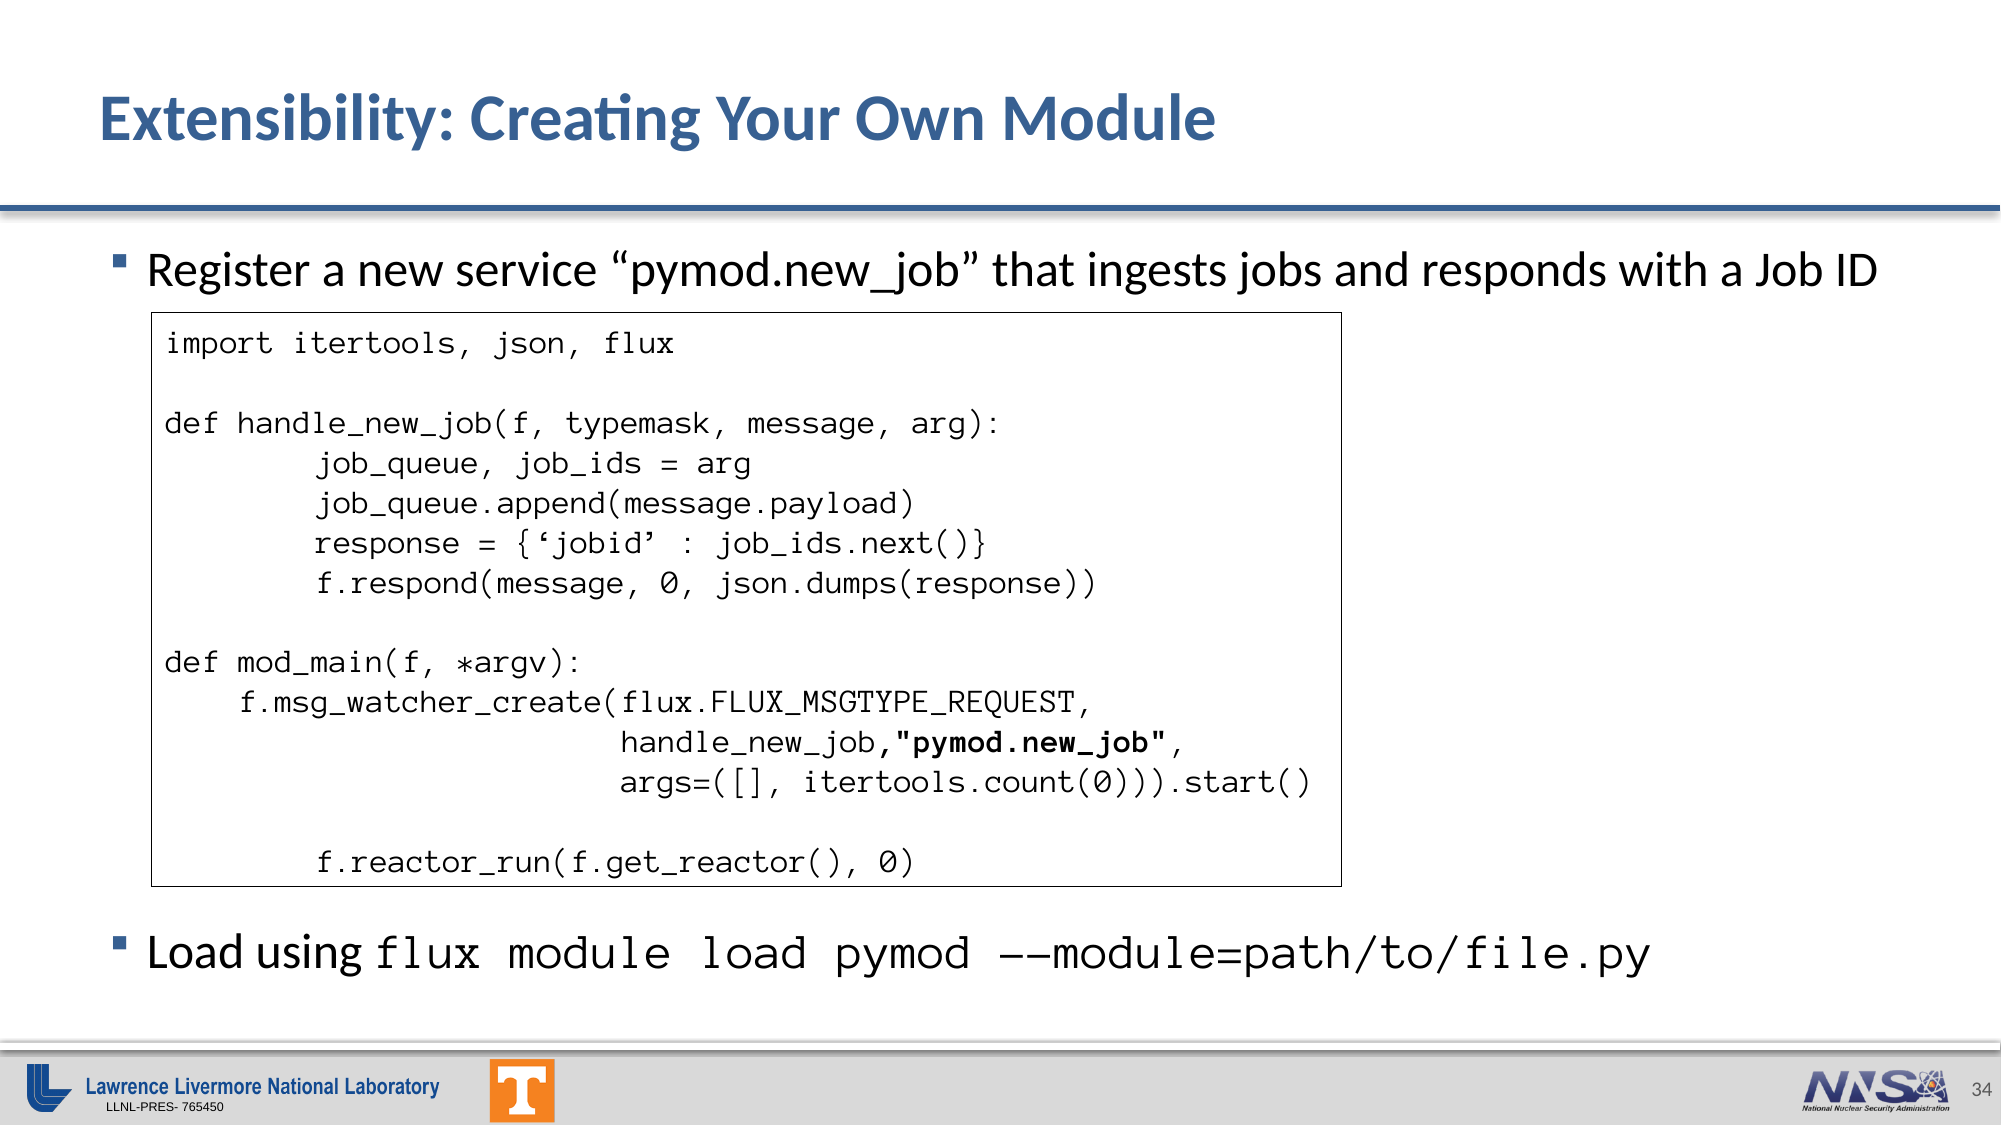

# Extensibility: Creating Your Own Module
Register a new service “pymod.new_job” that ingests jobs and responds with a Job ID

Load using flux module load pymod --module=path/to/file.py
import itertools, json, flux

def handle_new_job(f, typemask, message, arg):
	job_queue, job_ids = arg
	job_queue.append(message.payload)
	response = {‘jobid’ : job_ids.next()}
	f.respond(message, 0, json.dumps(response))

def mod_main(f, *argv):
    f.msg_watcher_create(flux.FLUX_MSGTYPE_REQUEST,
                         handle_new_job,"pymod.new_job",
                         args=([], itertools.count(0))).start()

	f.reactor_run(f.get_reactor(), 0)